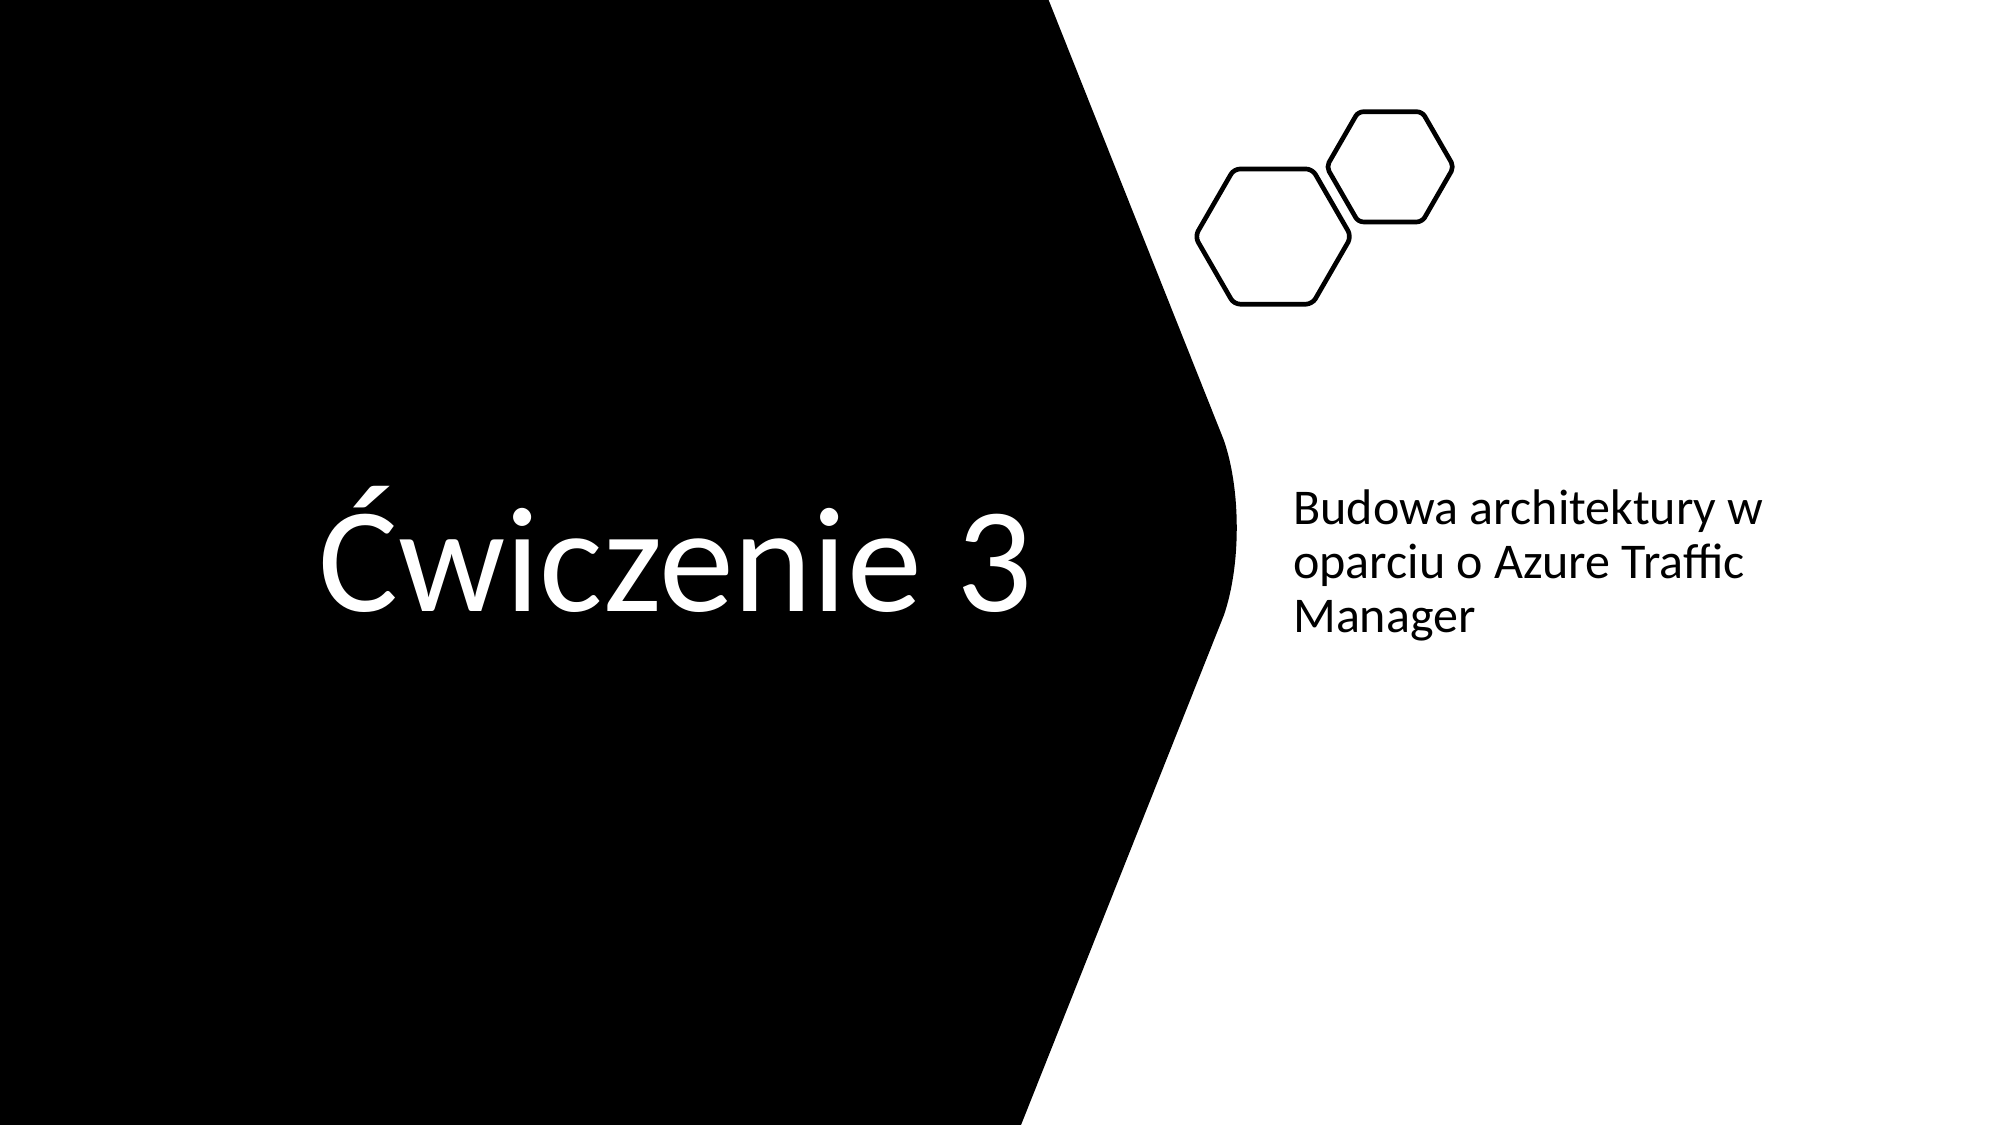

# Ćwiczenie 3
Budowa architektury w oparciu o Azure Traffic Manager